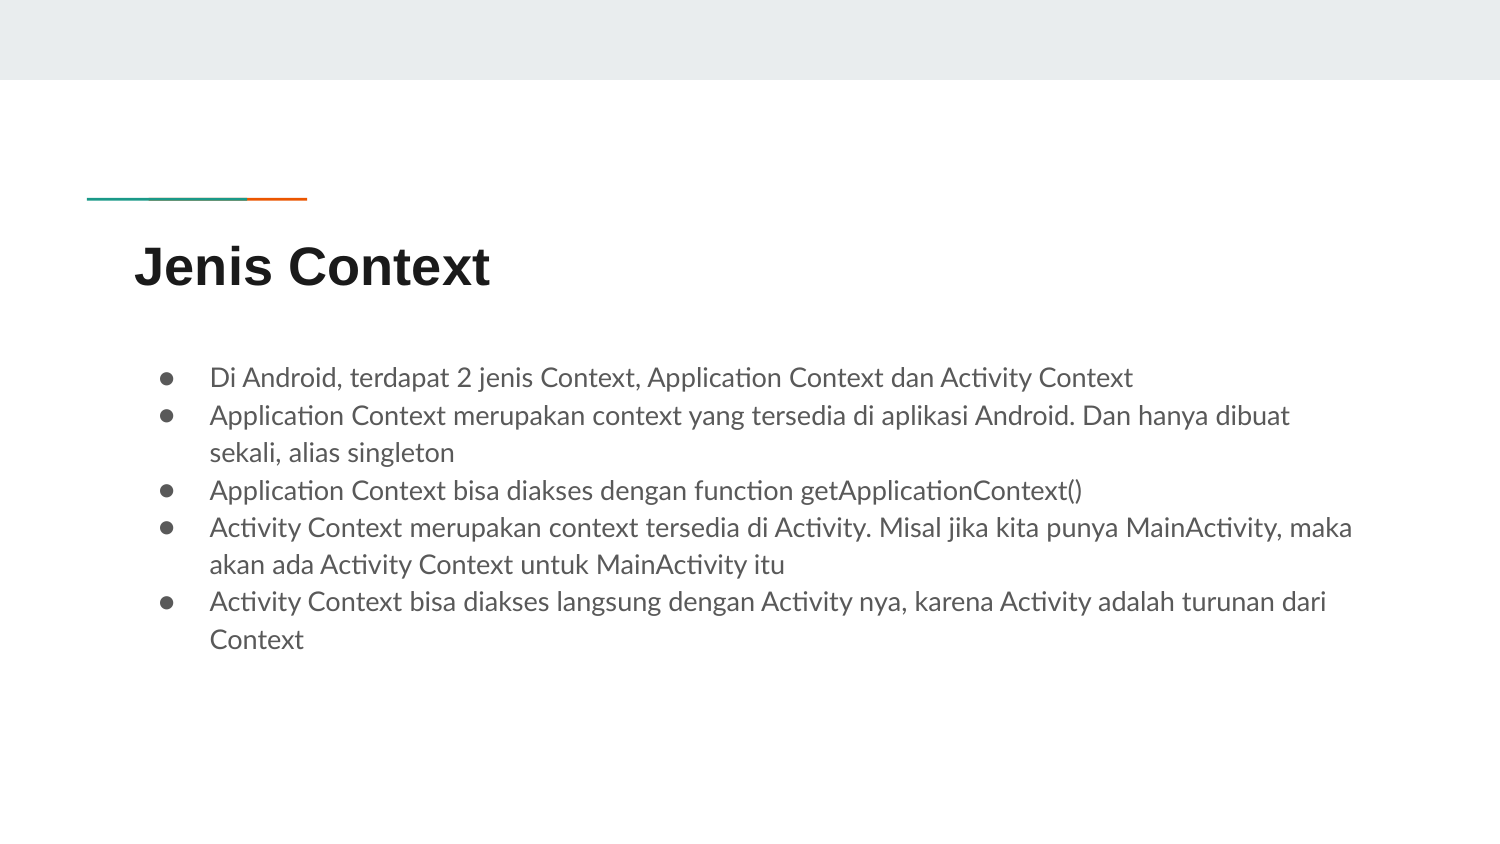

# Jenis Context
Di Android, terdapat 2 jenis Context, Application Context dan Activity Context
Application Context merupakan context yang tersedia di aplikasi Android. Dan hanya dibuat sekali, alias singleton
Application Context bisa diakses dengan function getApplicationContext()
Activity Context merupakan context tersedia di Activity. Misal jika kita punya MainActivity, maka akan ada Activity Context untuk MainActivity itu
Activity Context bisa diakses langsung dengan Activity nya, karena Activity adalah turunan dari Context